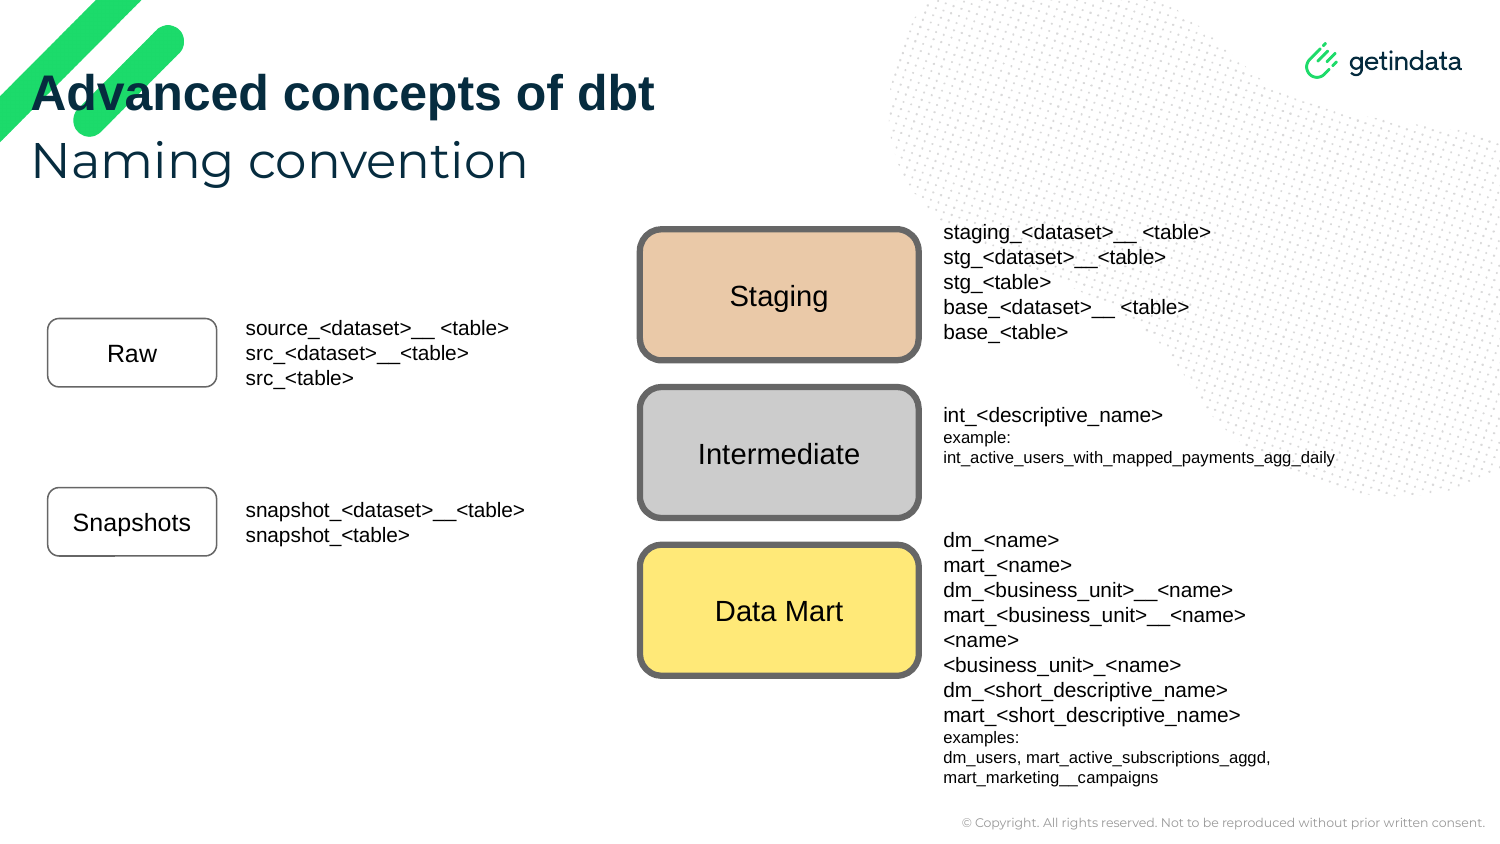

# Advanced concepts of dbt
Naming convention

staging_<dataset>__ <table>
stg_<dataset>__<table>
stg_<table>
base_<dataset>__ <table>
base_<table>
Staging
source_<dataset>__ <table>
src_<dataset>__<table>
src_<table>
Raw
int_<descriptive_name>
example: int_active_users_with_mapped_payments_agg_daily
Intermediate
snapshot_<dataset>__<table>
snapshot_<table>
Snapshots
dm_<name>
mart_<name>
dm_<business_unit>__<name>
mart_<business_unit>__<name>
<name>
<business_unit>_<name>
dm_<short_descriptive_name>
mart_<short_descriptive_name>
examples:
dm_users, mart_active_subscriptions_aggd,
mart_marketing__campaigns
Data Mart